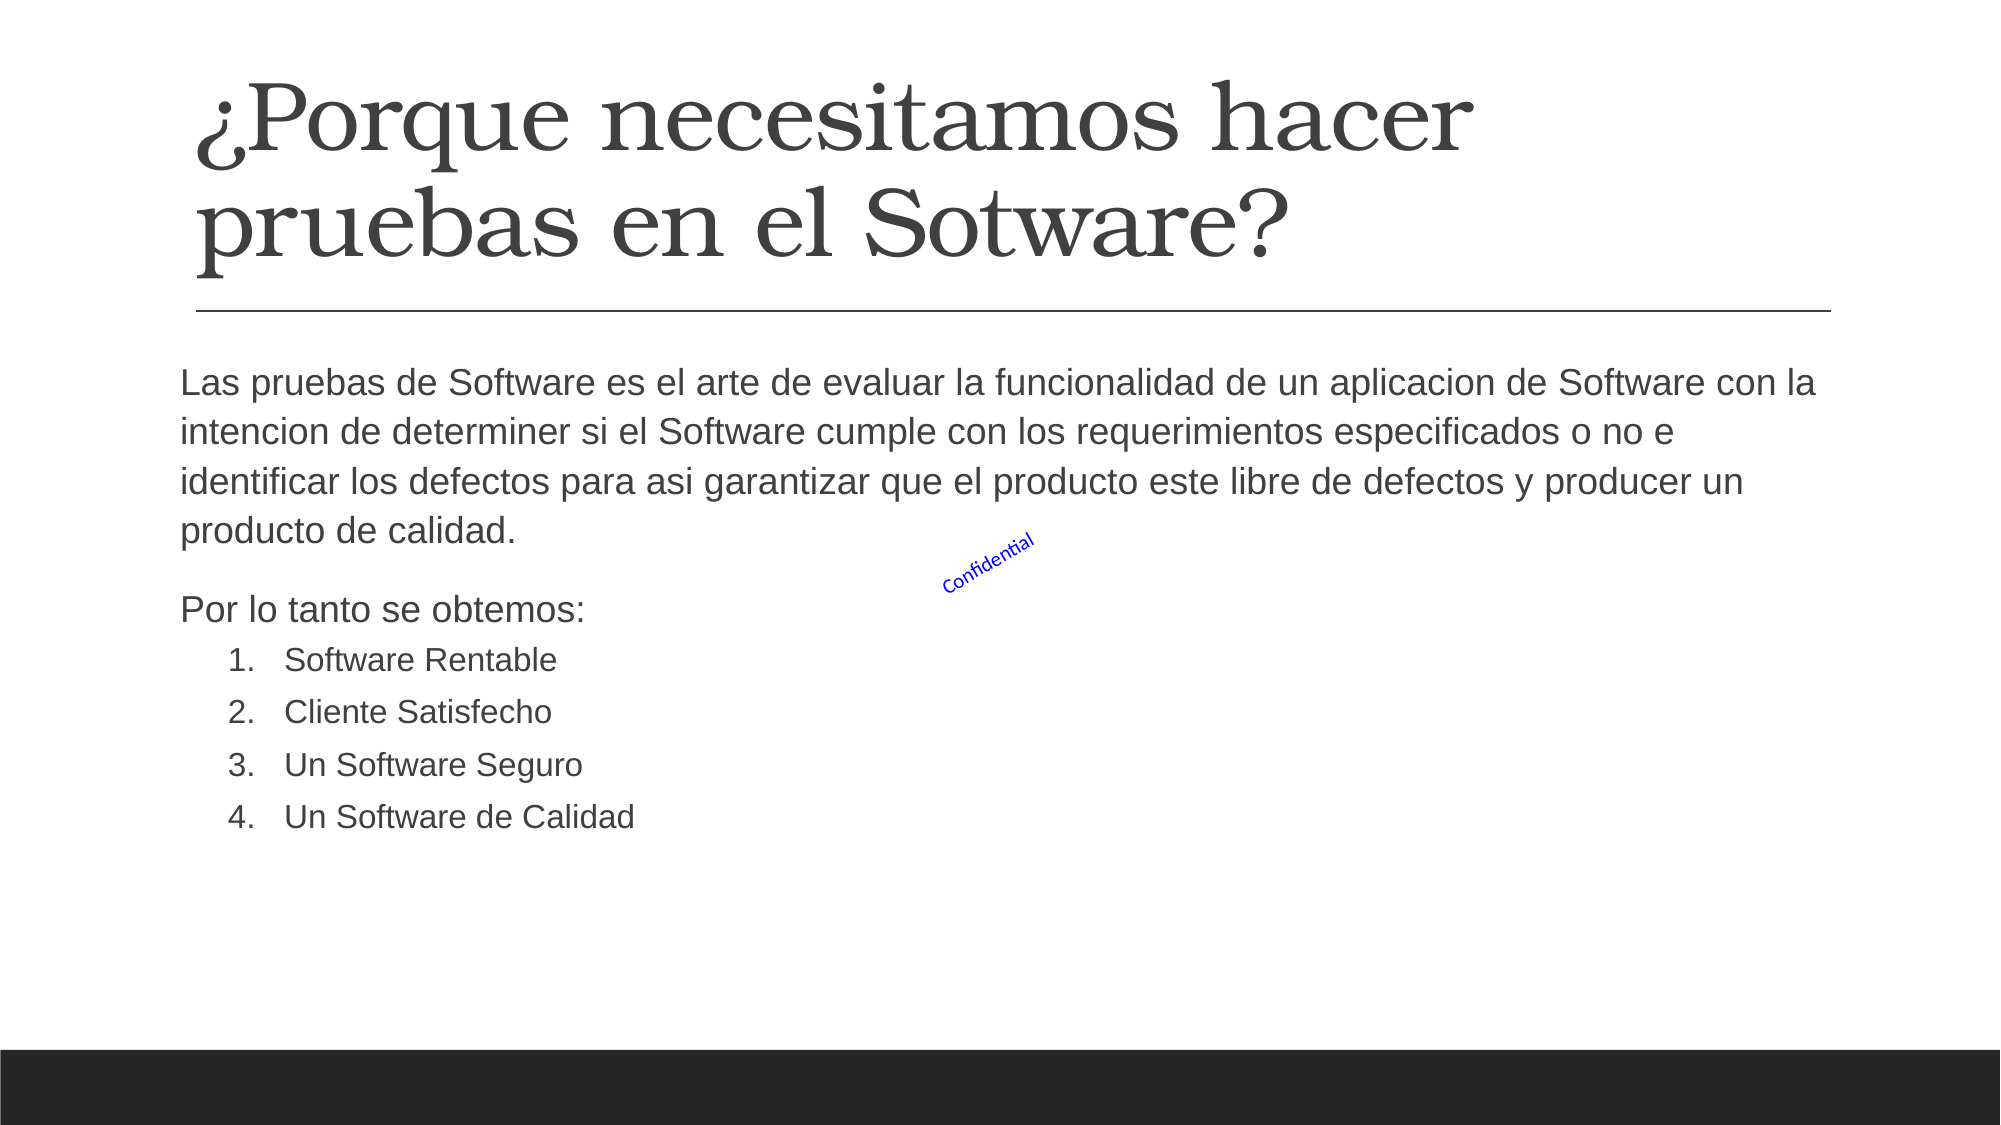

# ¿Porque necesitamos hacer pruebas en el Sotware?
Las pruebas de Software es el arte de evaluar la funcionalidad de un aplicacion de Software con la intencion de determiner si el Software cumple con los requerimientos especificados o no e identificar los defectos para asi garantizar que el producto este libre de defectos y producer un producto de calidad.
Por lo tanto se obtemos:
Software Rentable
Cliente Satisfecho
Un Software Seguro
Un Software de Calidad